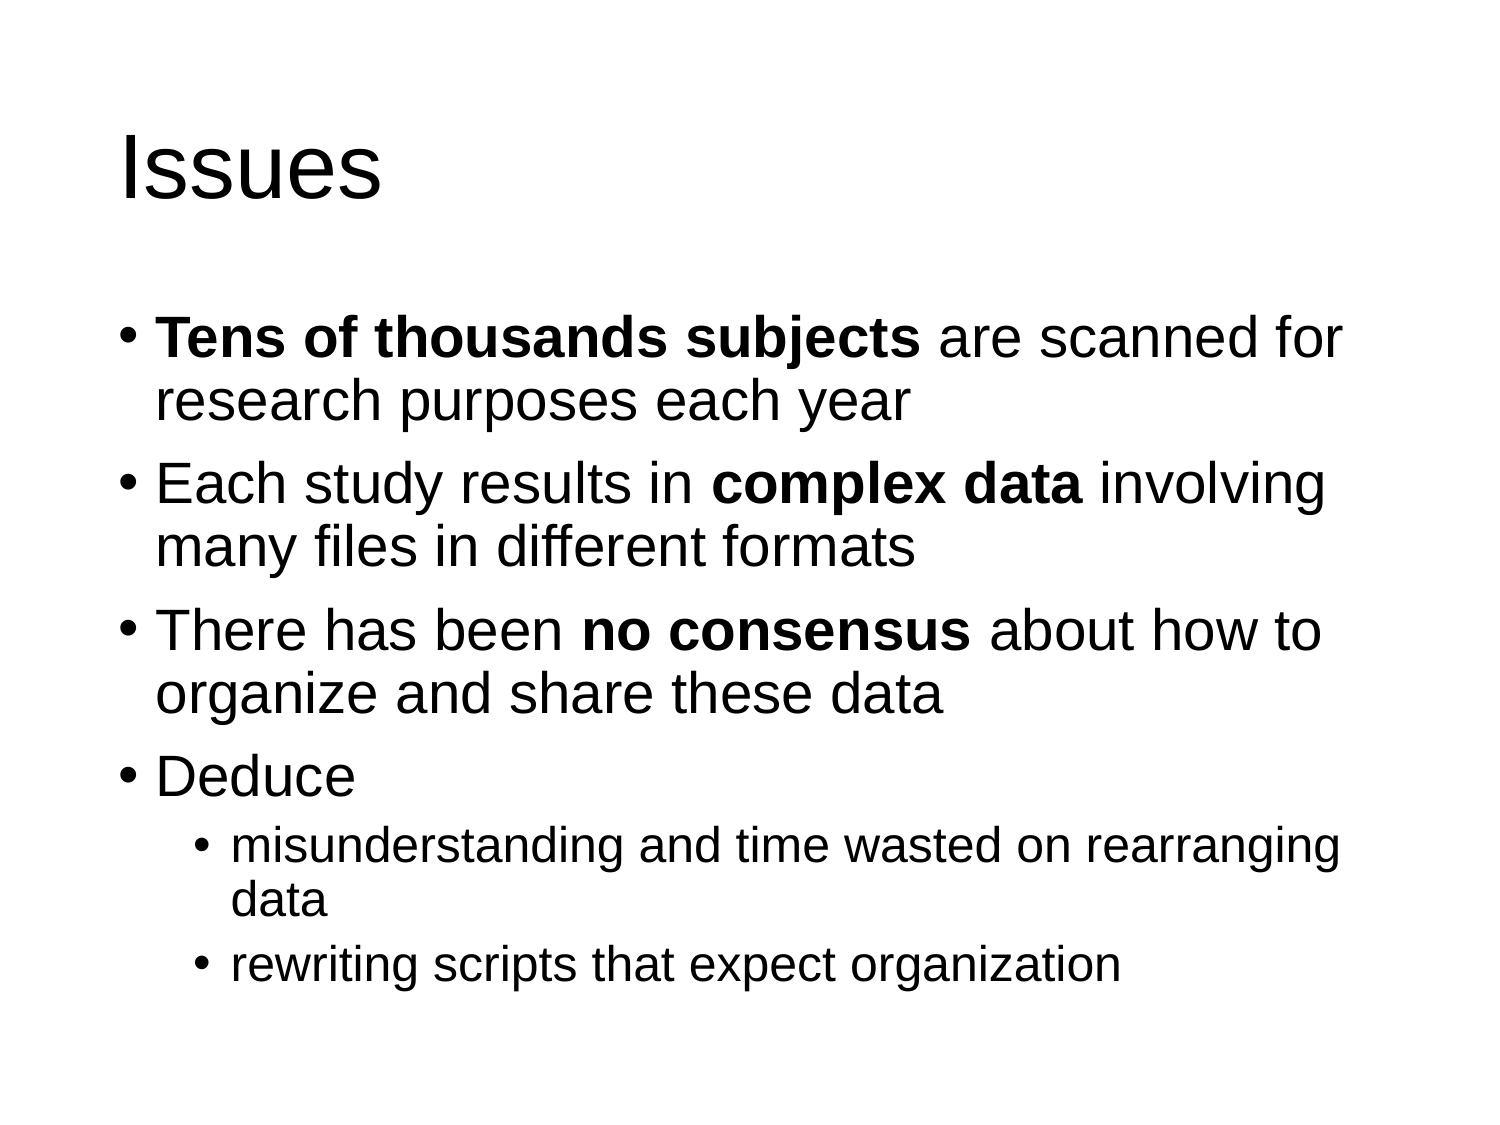

# Issues
Tens of thousands subjects are scanned for research purposes each year
Each study results in complex data involving many files in different formats
There has been no consensus about how to organize and share these data
Deduce
misunderstanding and time wasted on rearranging data
rewriting scripts that expect organization